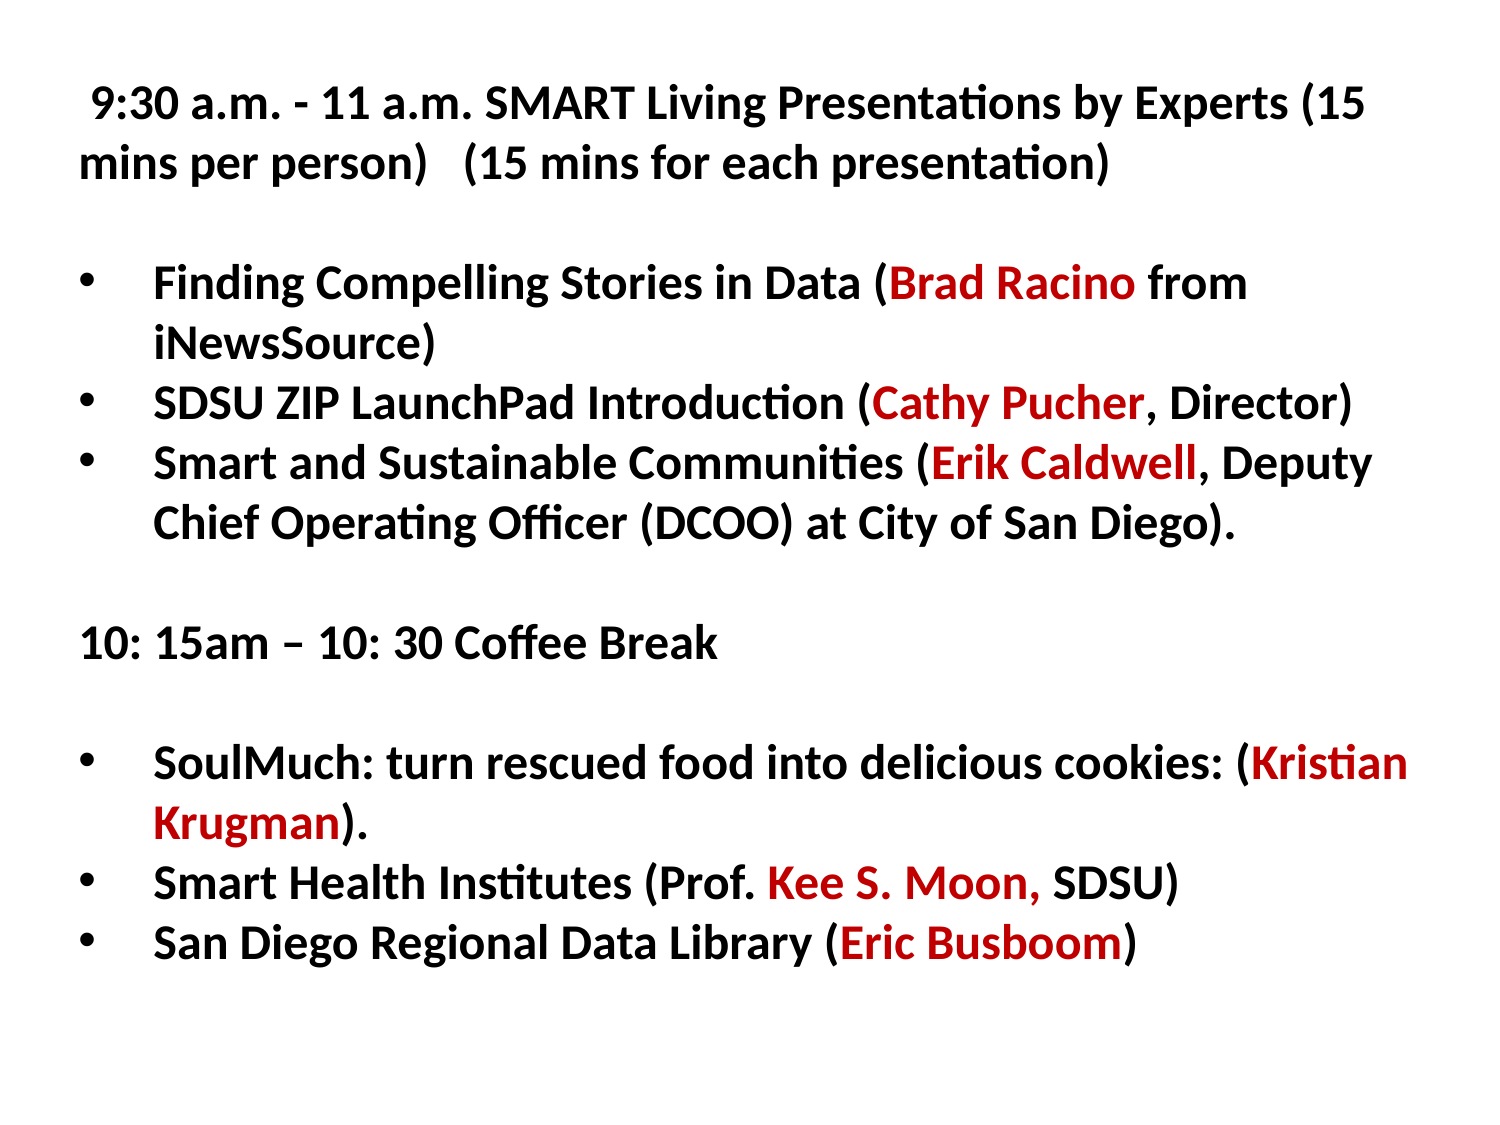

9:30 a.m. - 11 a.m. SMART Living Presentations by Experts (15 mins per person)   (15 mins for each presentation)

Finding Compelling Stories in Data (Brad Racino from iNewsSource)
SDSU ZIP LaunchPad Introduction (Cathy Pucher, Director)
Smart and Sustainable Communities (Erik Caldwell, Deputy Chief Operating Officer (DCOO) at City of San Diego).

10: 15am – 10: 30 Coffee Break

SoulMuch: turn rescued food into delicious cookies: (Kristian Krugman).
Smart Health Institutes (Prof. Kee S. Moon, SDSU)
San Diego Regional Data Library (Eric Busboom)